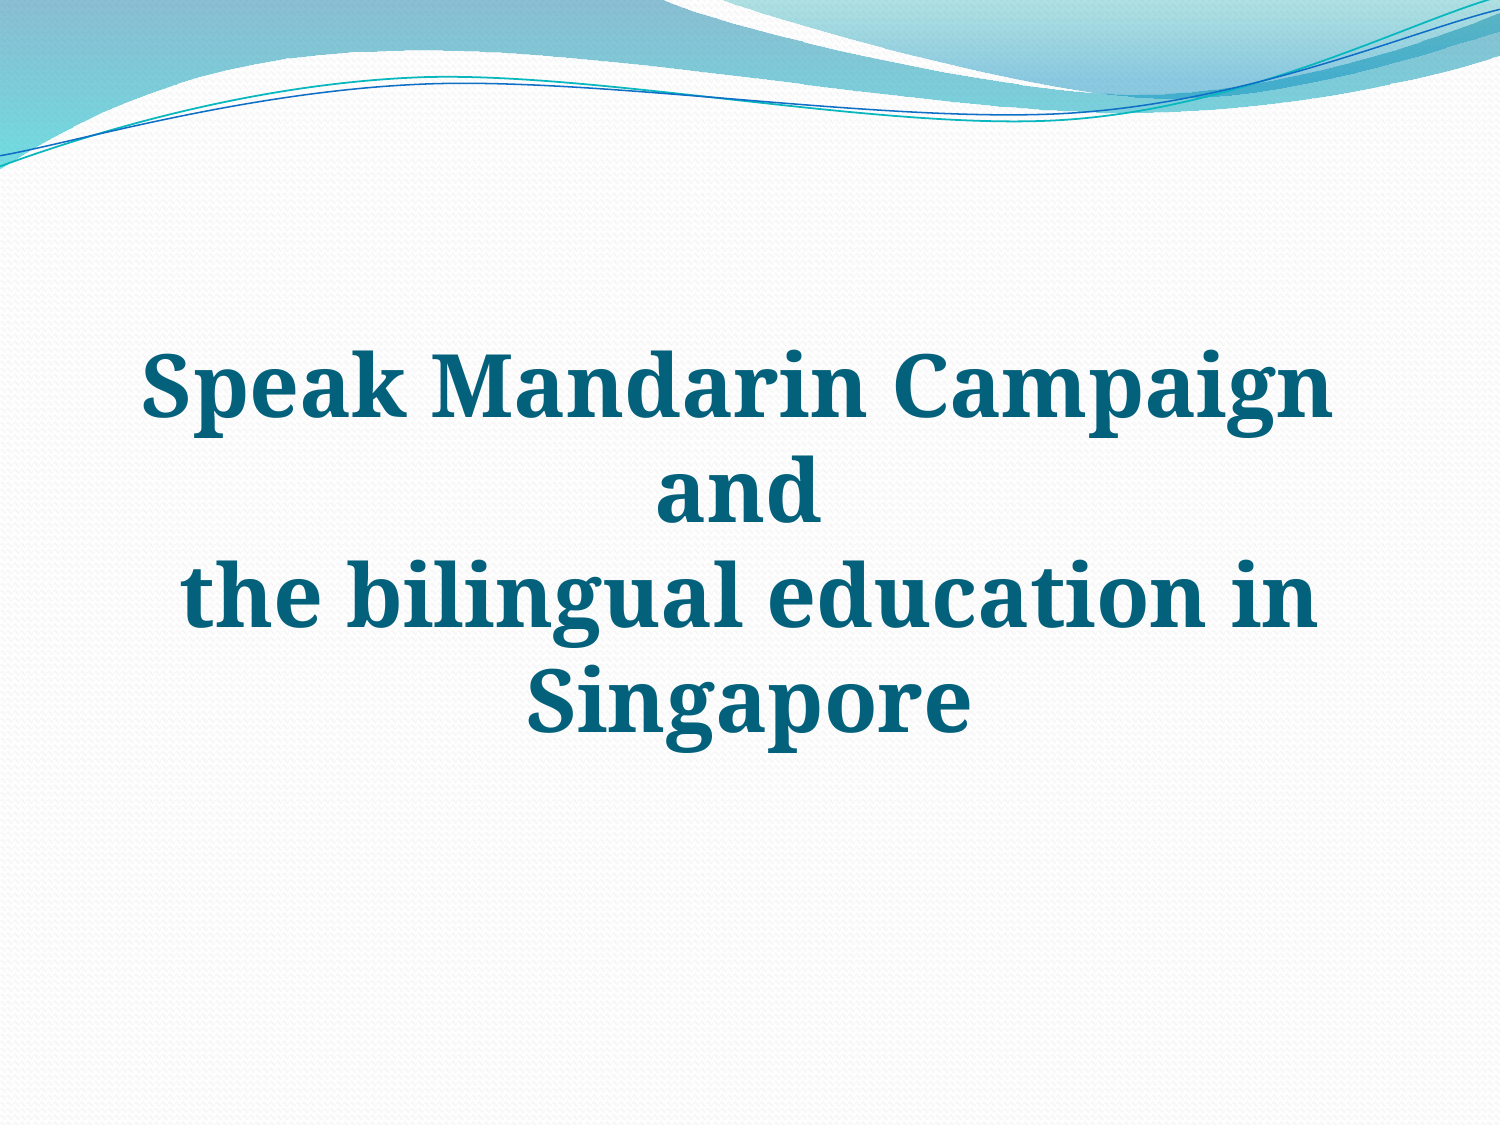

# Speak Mandarin Campaign and the bilingual education in Singapore